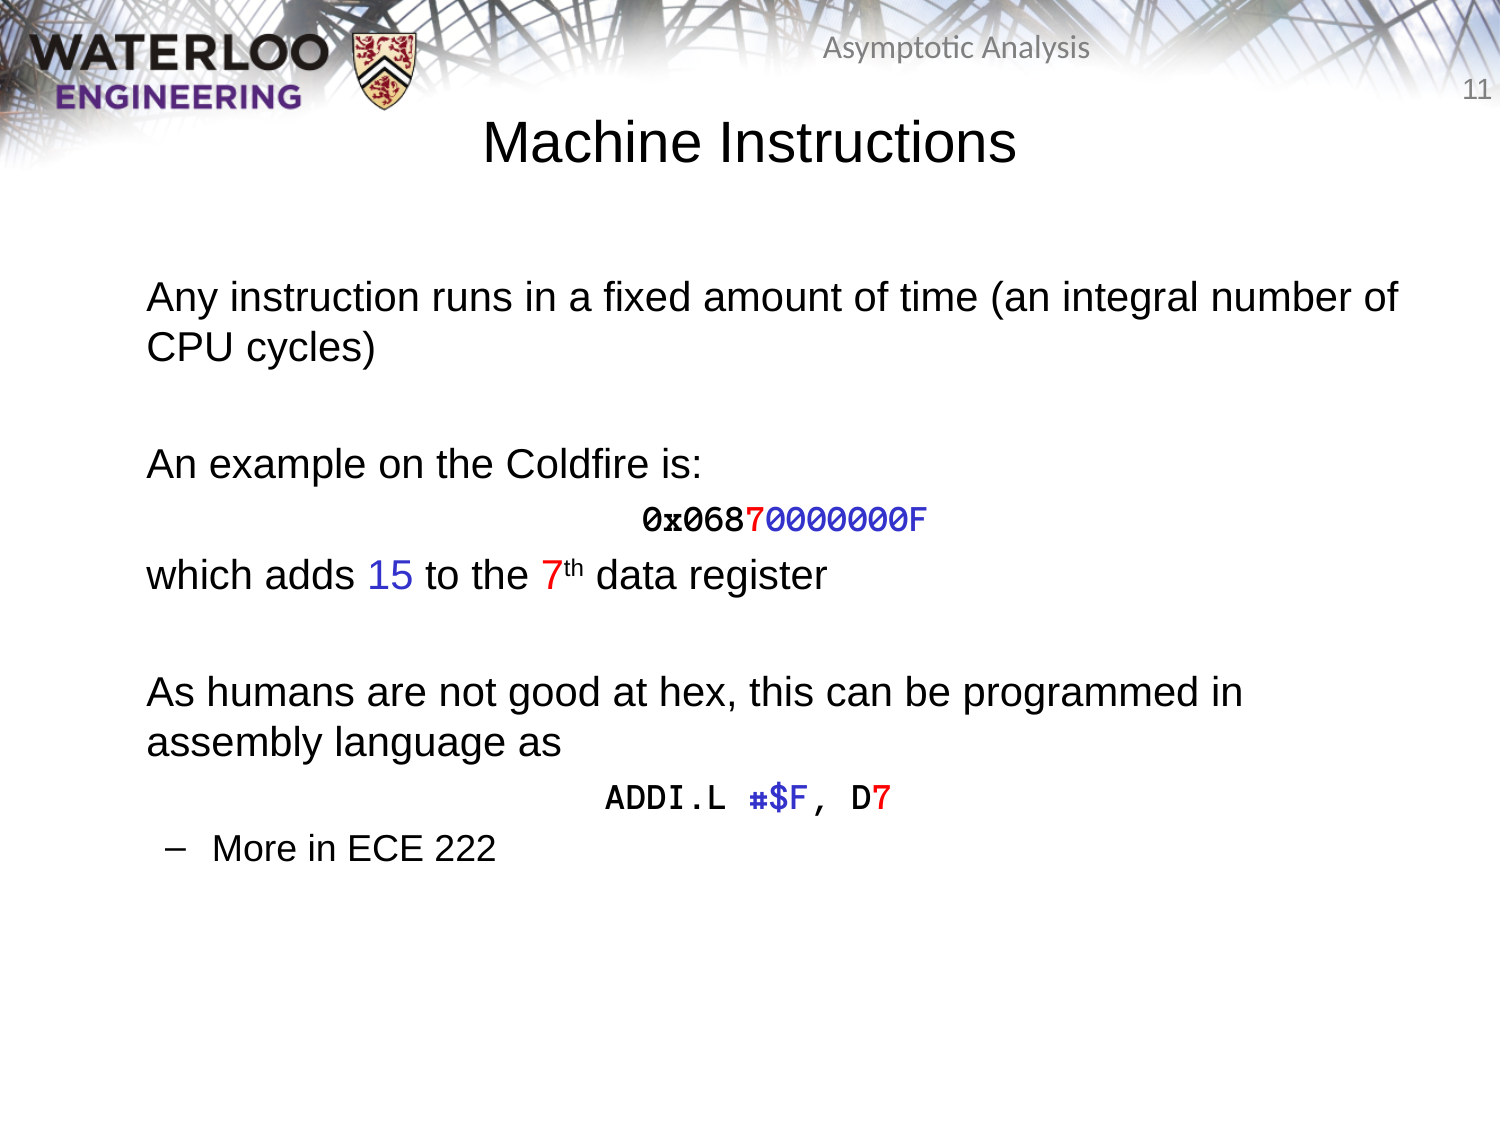

Machine Instructions
	Any instruction runs in a fixed amount of time (an integral number of CPU cycles)

	An example on the Coldfire is:
0x06870000000F
	which adds 15 to the 7th data register

	As humans are not good at hex, this can be programmed in assembly language as
ADDI.L #$F, D7
More in ECE 222